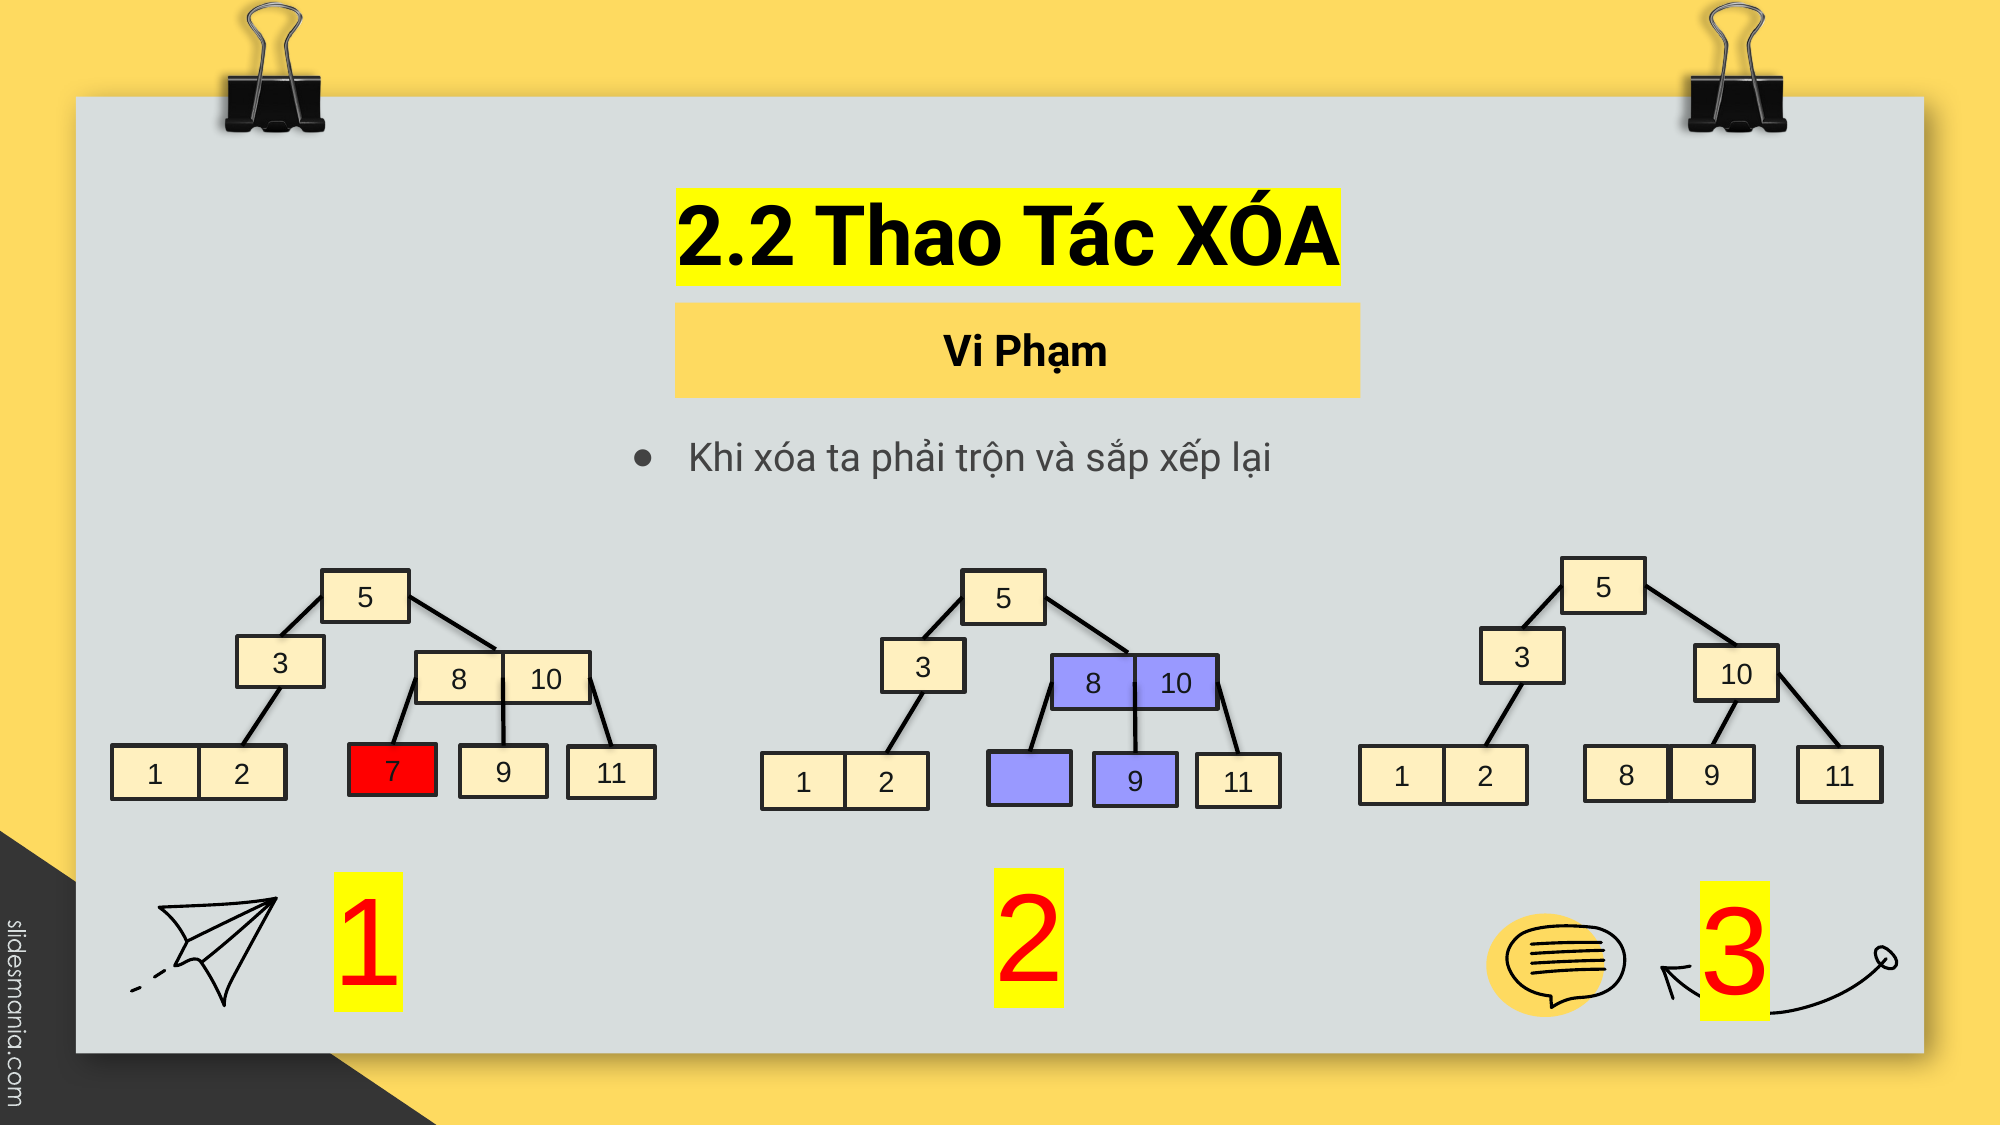

# 2.2 Thao Tác XÓA
Vi Phạm
Khi xóa ta phải trộn và sắp xếp lại
5
3
10
1
2
8
9
11
5
3
8
10
7
1
2
9
11
5
3
8
10

1
2
9
11
2
1
3